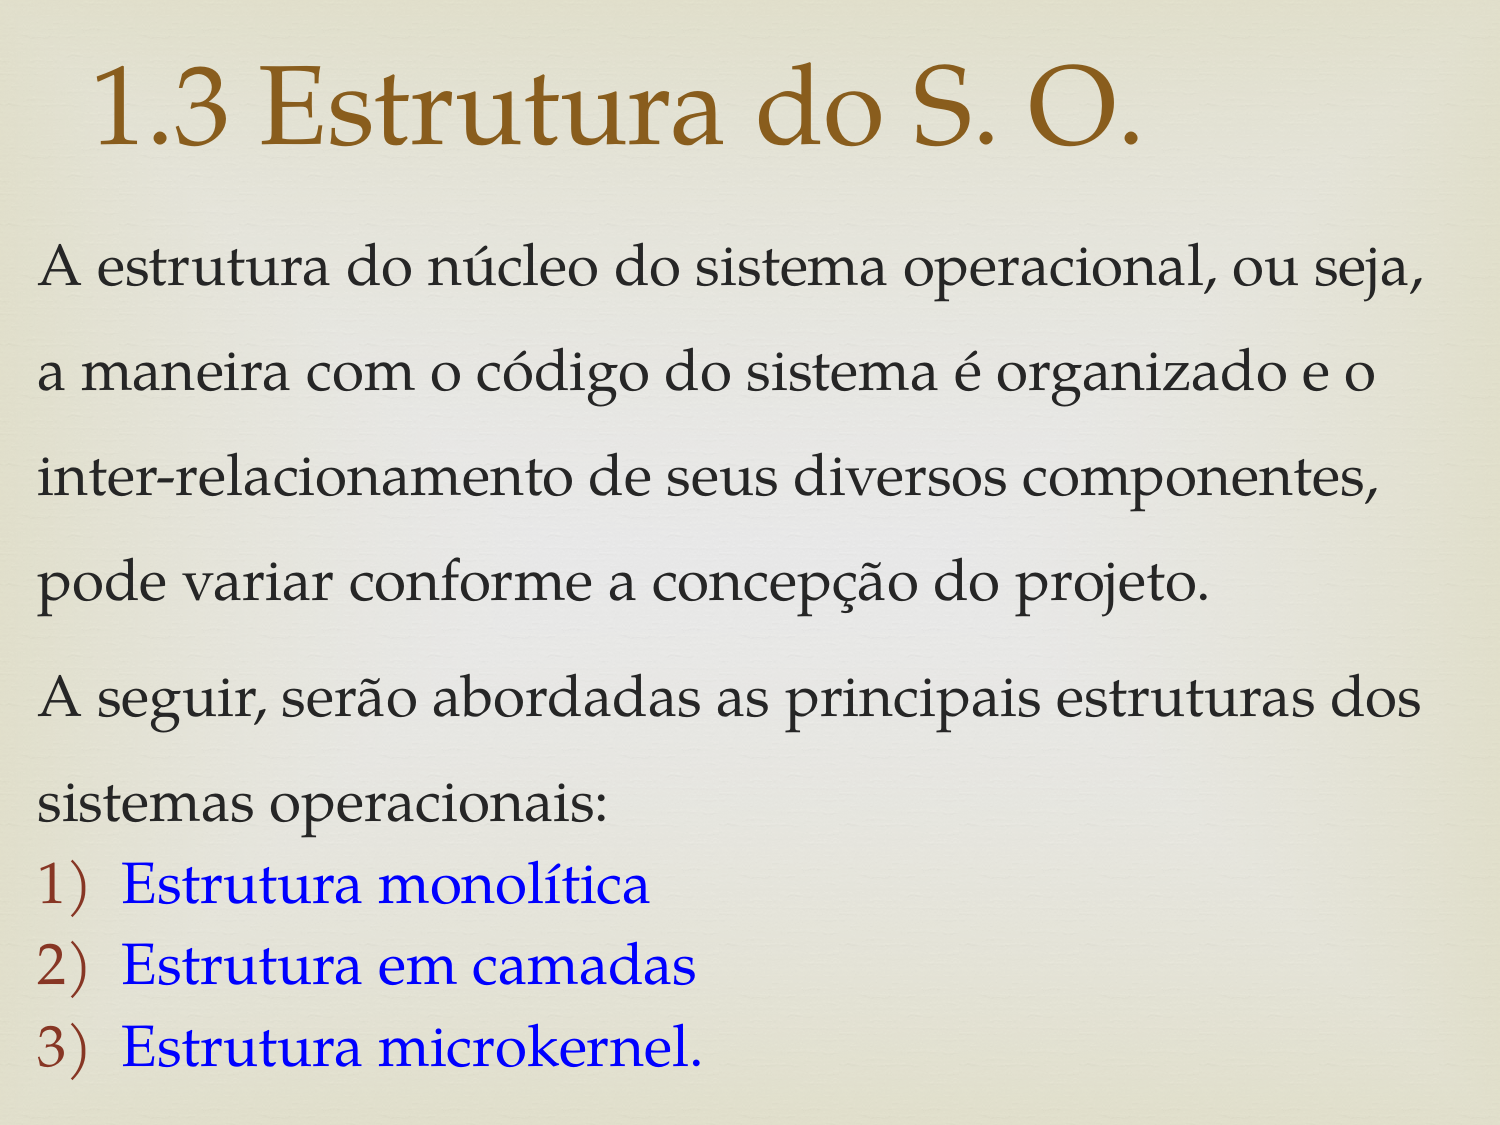

# 1.3 Estrutura do S. O.
A estrutura do núcleo do sistema operacional, ou seja, a maneira com o código do sistema é organizado e o inter-relacionamento de seus diversos componentes, pode variar conforme a concepção do projeto.
A seguir, serão abordadas as principais estruturas dos sistemas operacionais:
Estrutura monolítica
Estrutura em camadas
Estrutura microkernel.